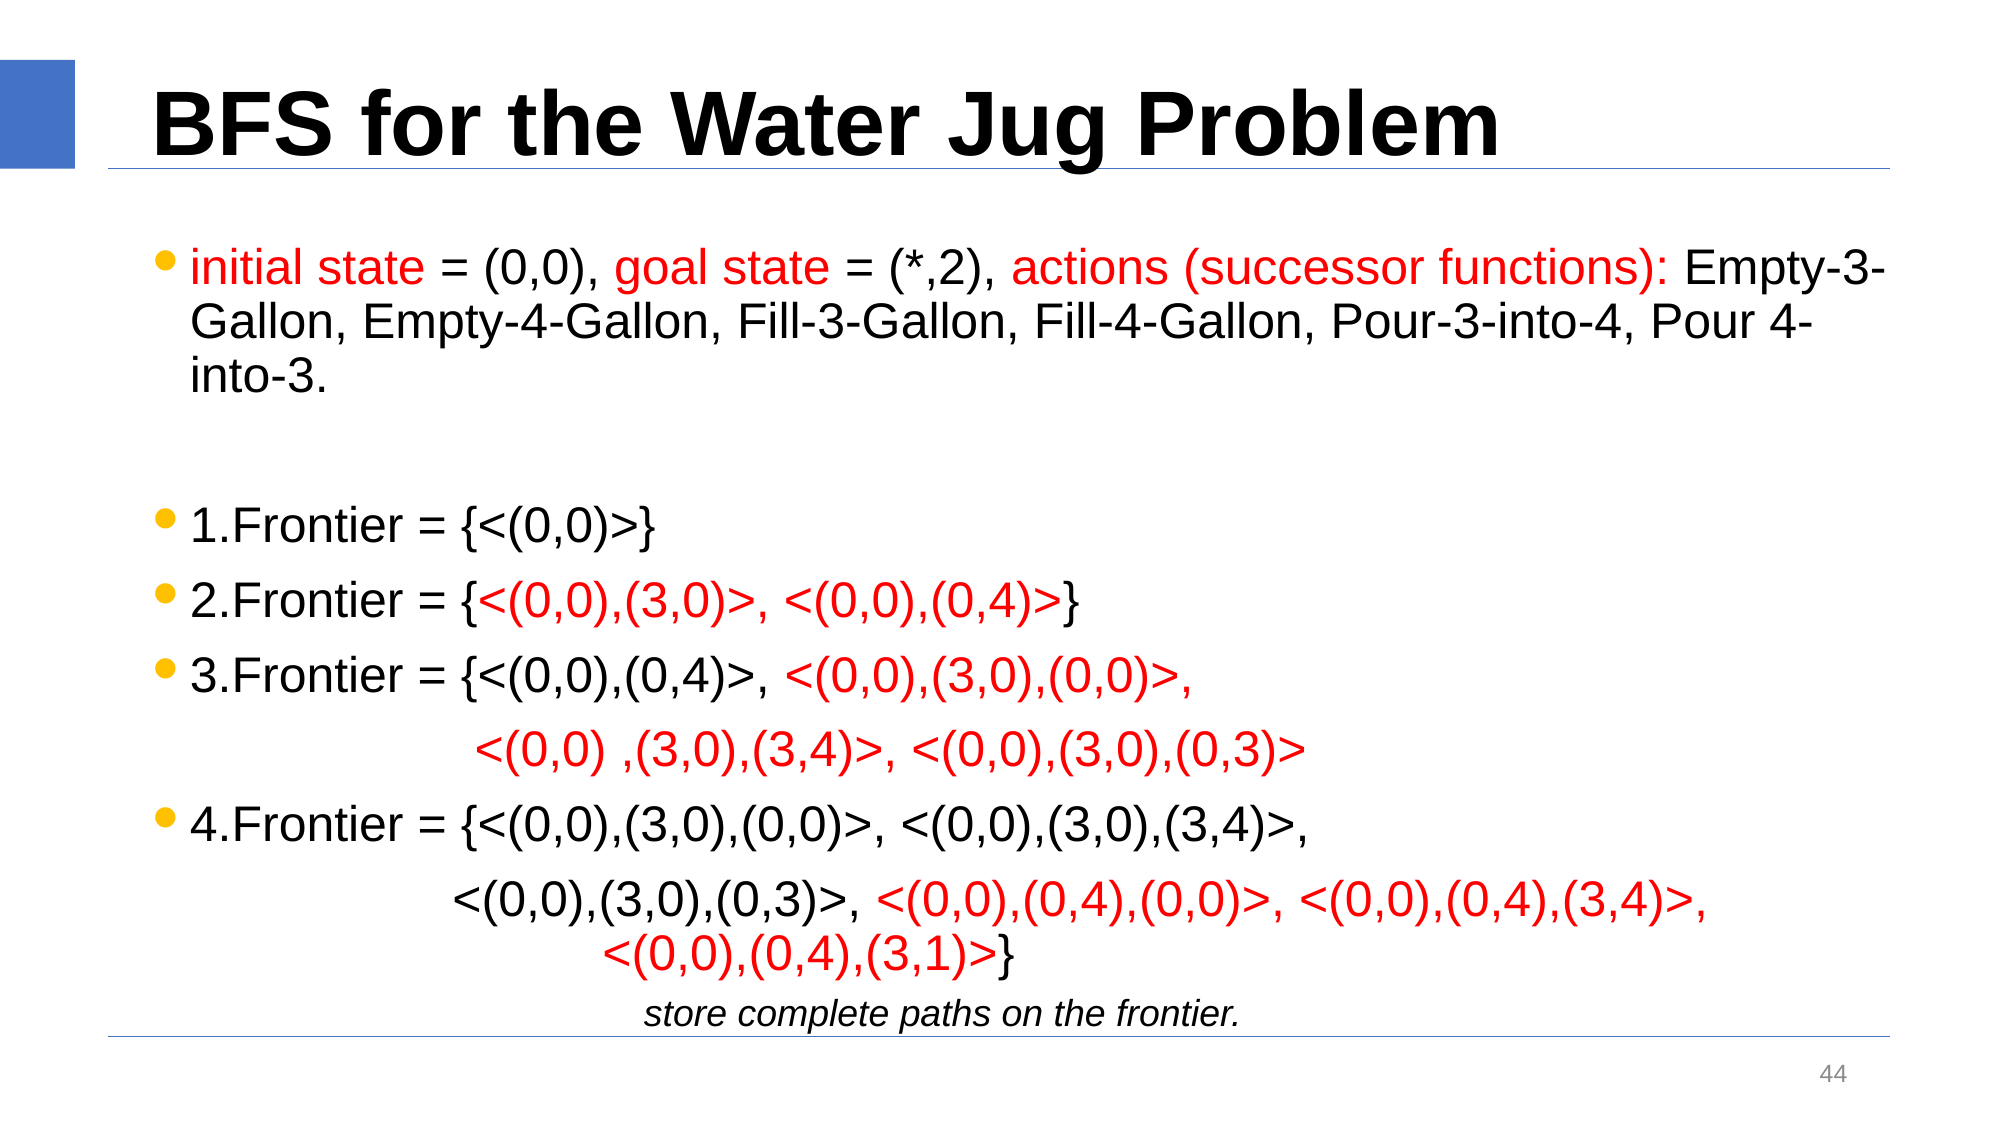

# BFS for the Water Jug Problem
initial state = (0,0), goal state = (*,2), actions (successor functions): Empty-3-Gallon, Empty-4-Gallon, Fill-3-Gallon, Fill-4-Gallon, Pour-3-into-4, Pour 4-into-3.

1.Frontier = {<(0,0)>}
2.Frontier = {<(0,0),(3,0)>, <(0,0),(0,4)>}
3.Frontier = {<(0,0),(0,4)>, <(0,0),(3,0),(0,0)>,
                       <(0,0) ,(3,0),(3,4)>, <(0,0),(3,0),(0,3)>
4.Frontier = {<(0,0),(3,0),(0,0)>, <(0,0),(3,0),(3,4)>,
		<(0,0),(3,0),(0,3)>, <(0,0),(0,4),(0,0)>, <(0,0),(0,4),(3,4)>, 				<(0,0),(0,4),(3,1)>}
store complete paths on the frontier.
44